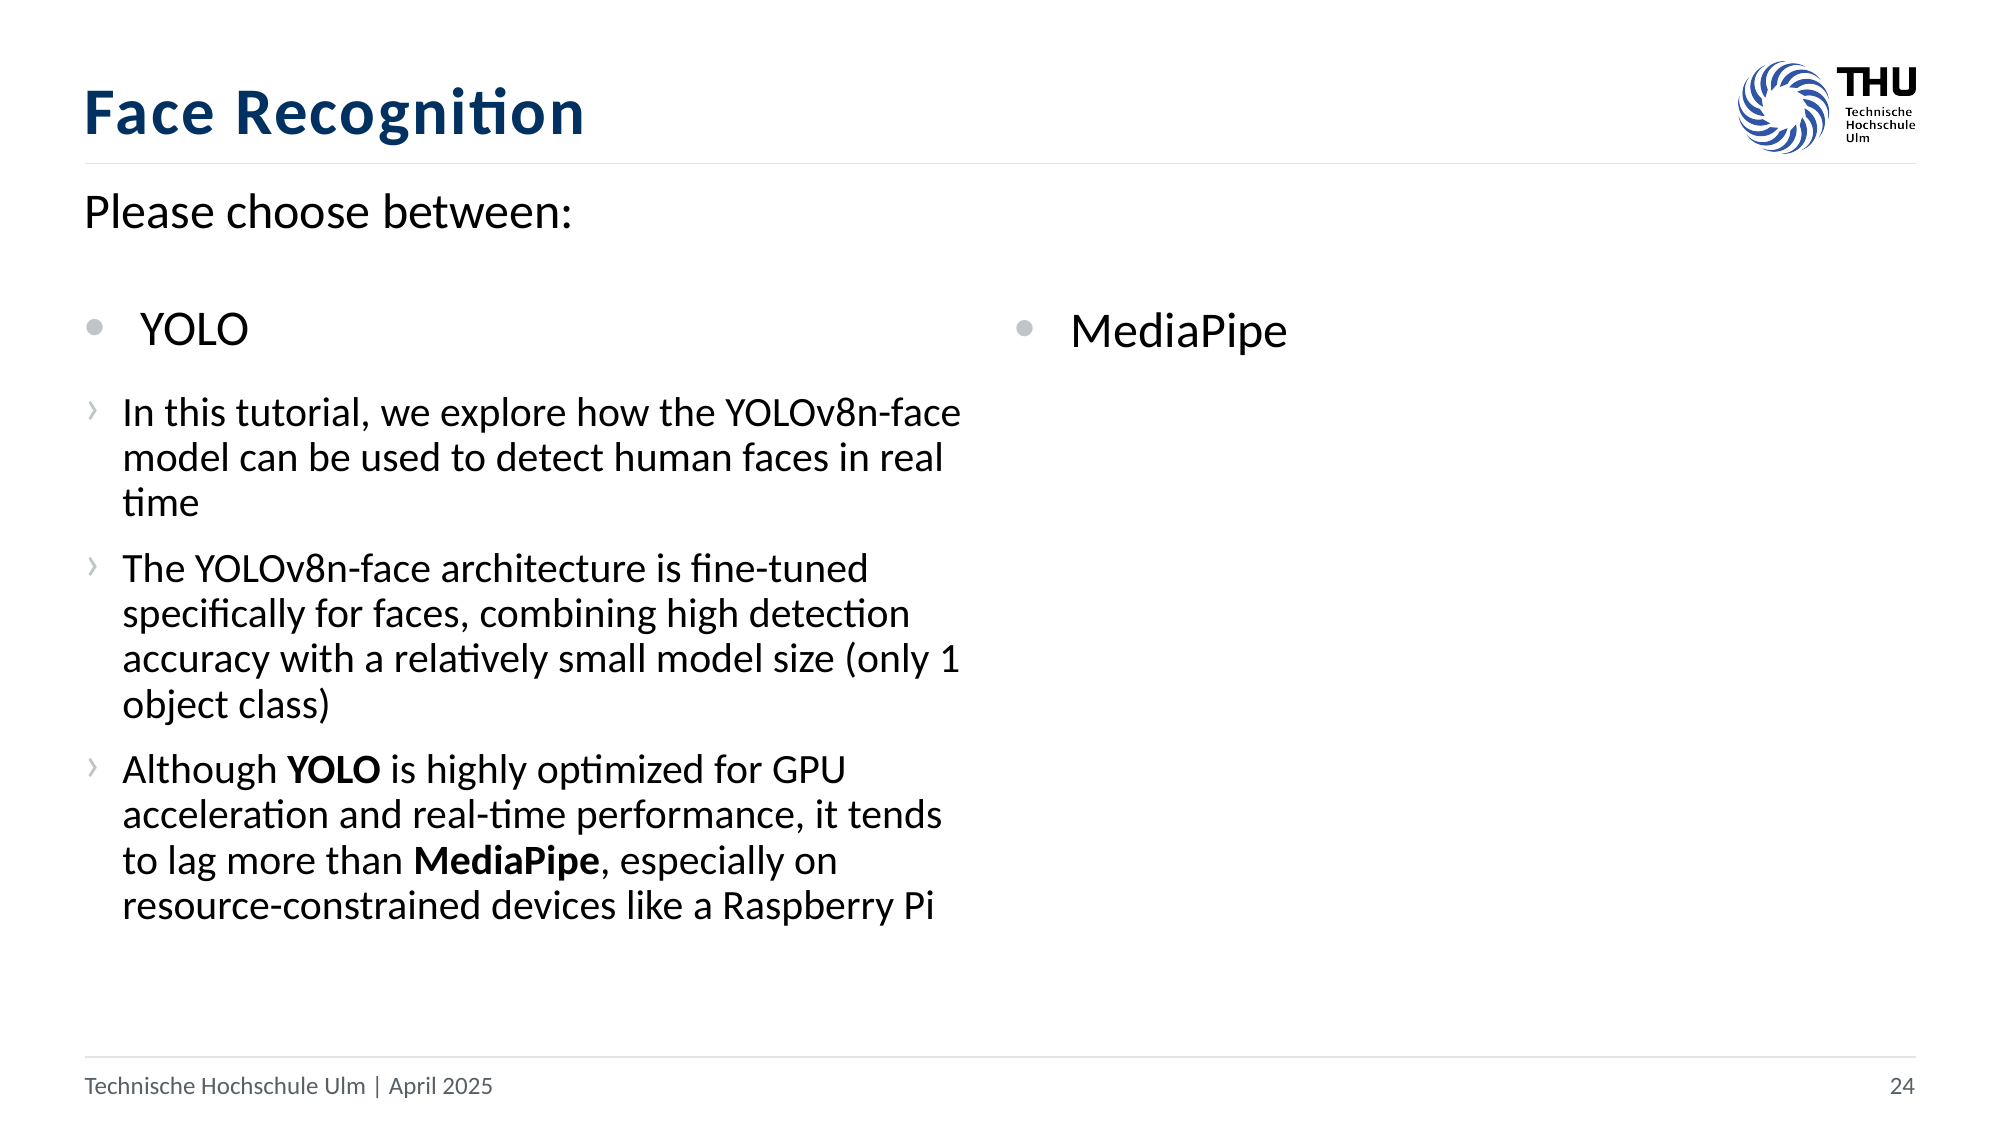

# Face Recognition
Please choose between:
YOLO
MediaPipe

In this tutorial, we explore how the YOLOv8n-face model can be used to detect human faces in real time
The YOLOv8n-face architecture is fine-tuned specifically for faces, combining high detection accuracy with a relatively small model size (only 1 object class)
Although YOLO is highly optimized for GPU acceleration and real-time performance, it tends to lag more than MediaPipe, especially on resource-constrained devices like a Raspberry Pi

Technische Hochschule Ulm | April 2025